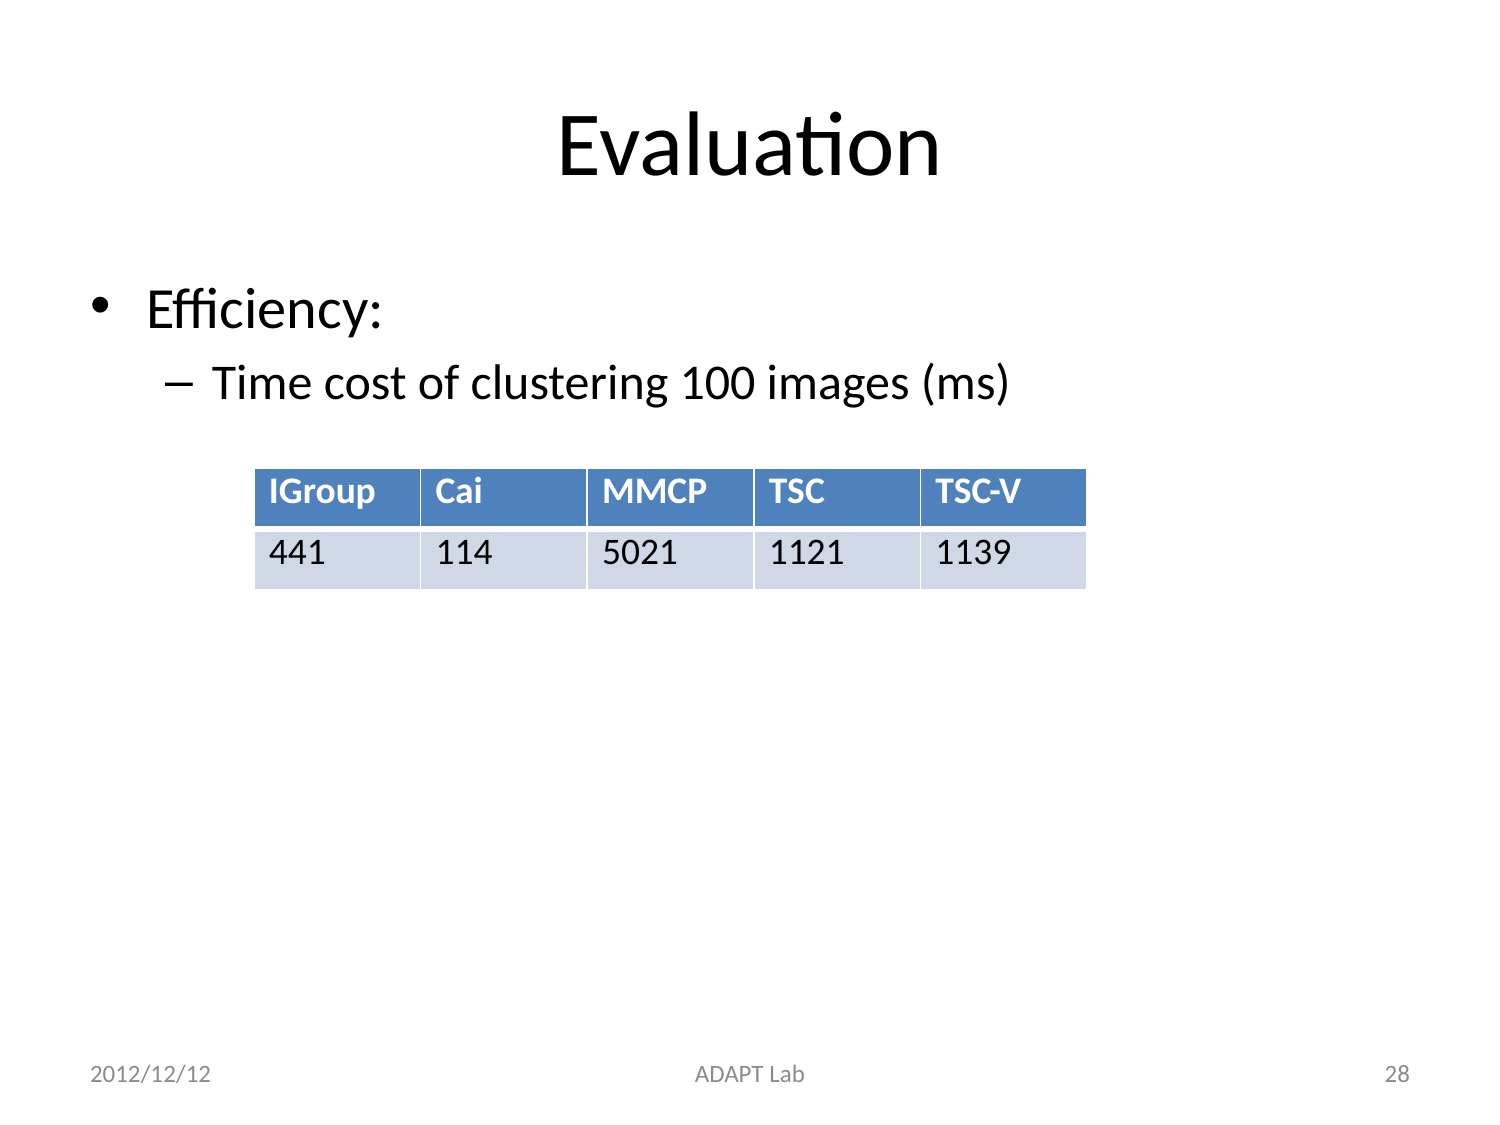

# Evaluation
Efficiency:
Time cost of clustering 100 images (ms)

| IGroup | Cai | MMCP | TSC | TSC-V |
| --- | --- | --- | --- | --- |
| 441 | 114 | 5021 | 1121 | 1139 |
2012/12/12
ADAPT Lab
28